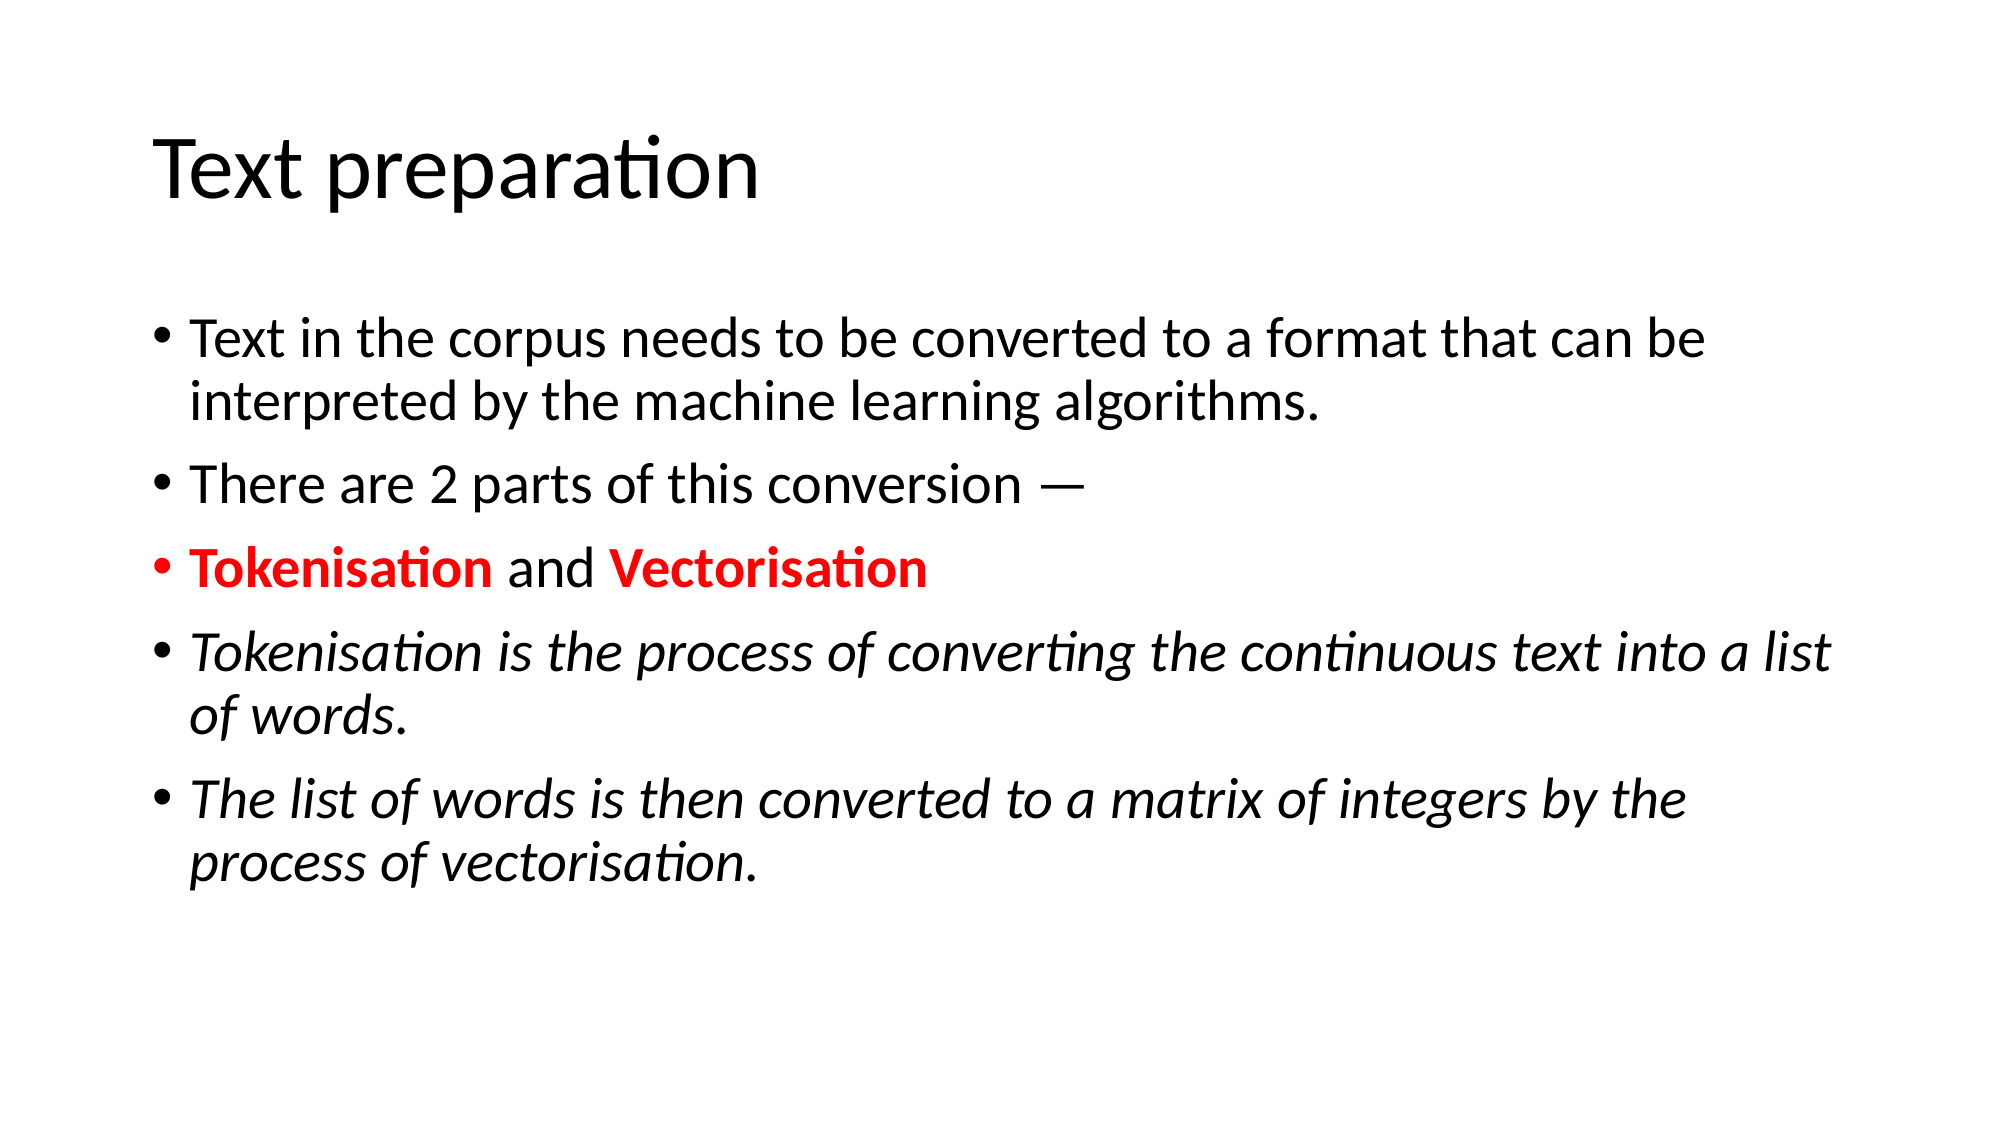

# Text preparation
Text in the corpus needs to be converted to a format that can be interpreted by the machine learning algorithms.
There are 2 parts of this conversion —
Tokenisation and Vectorisation
Tokenisation is the process of converting the continuous text into a list of words.
The list of words is then converted to a matrix of integers by the process of vectorisation.